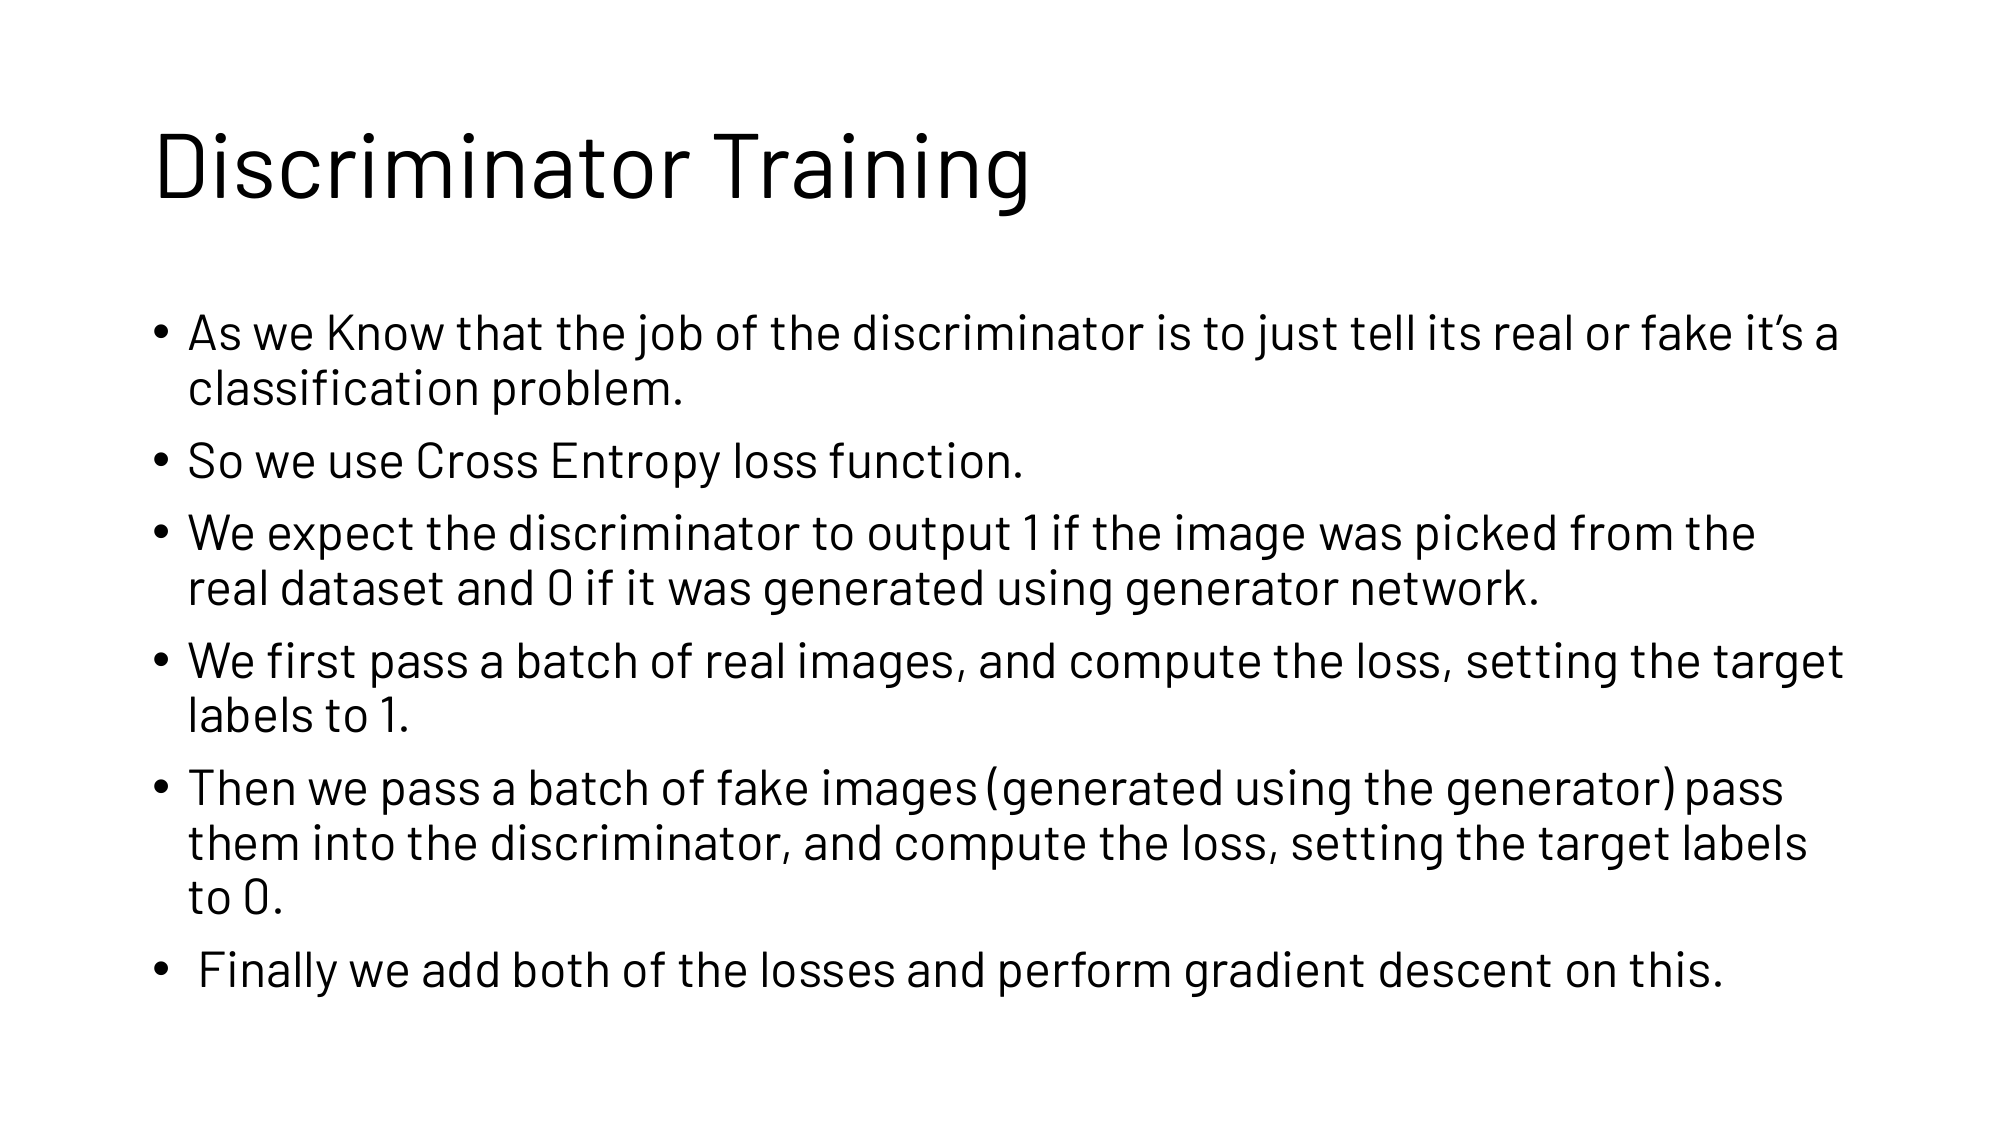

# Discriminator Training
As we Know that the job of the discriminator is to just tell its real or fake it’s a classification problem.
So we use Cross Entropy loss function.
We expect the discriminator to output 1 if the image was picked from the real dataset and 0 if it was generated using generator network.
We first pass a batch of real images, and compute the loss, setting the target labels to 1.
Then we pass a batch of fake images (generated using the generator) pass them into the discriminator, and compute the loss, setting the target labels to 0.
 Finally we add both of the losses and perform gradient descent on this.